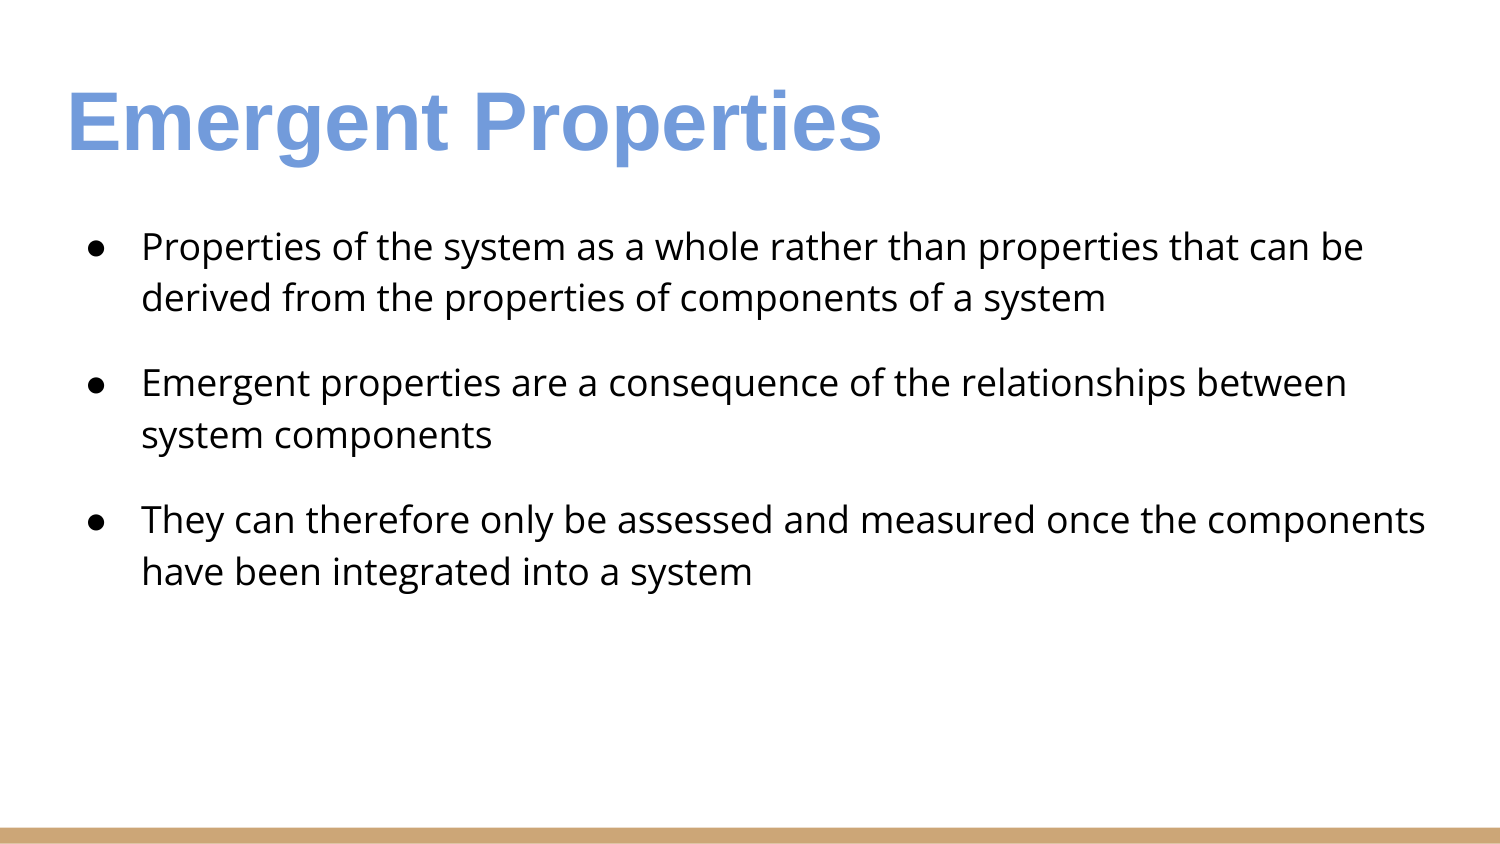

# Emergent Properties
Properties of the system as a whole rather than properties that can be derived from the properties of components of a system
Emergent properties are a consequence of the relationships between system components
They can therefore only be assessed and measured once the components have been integrated into a system